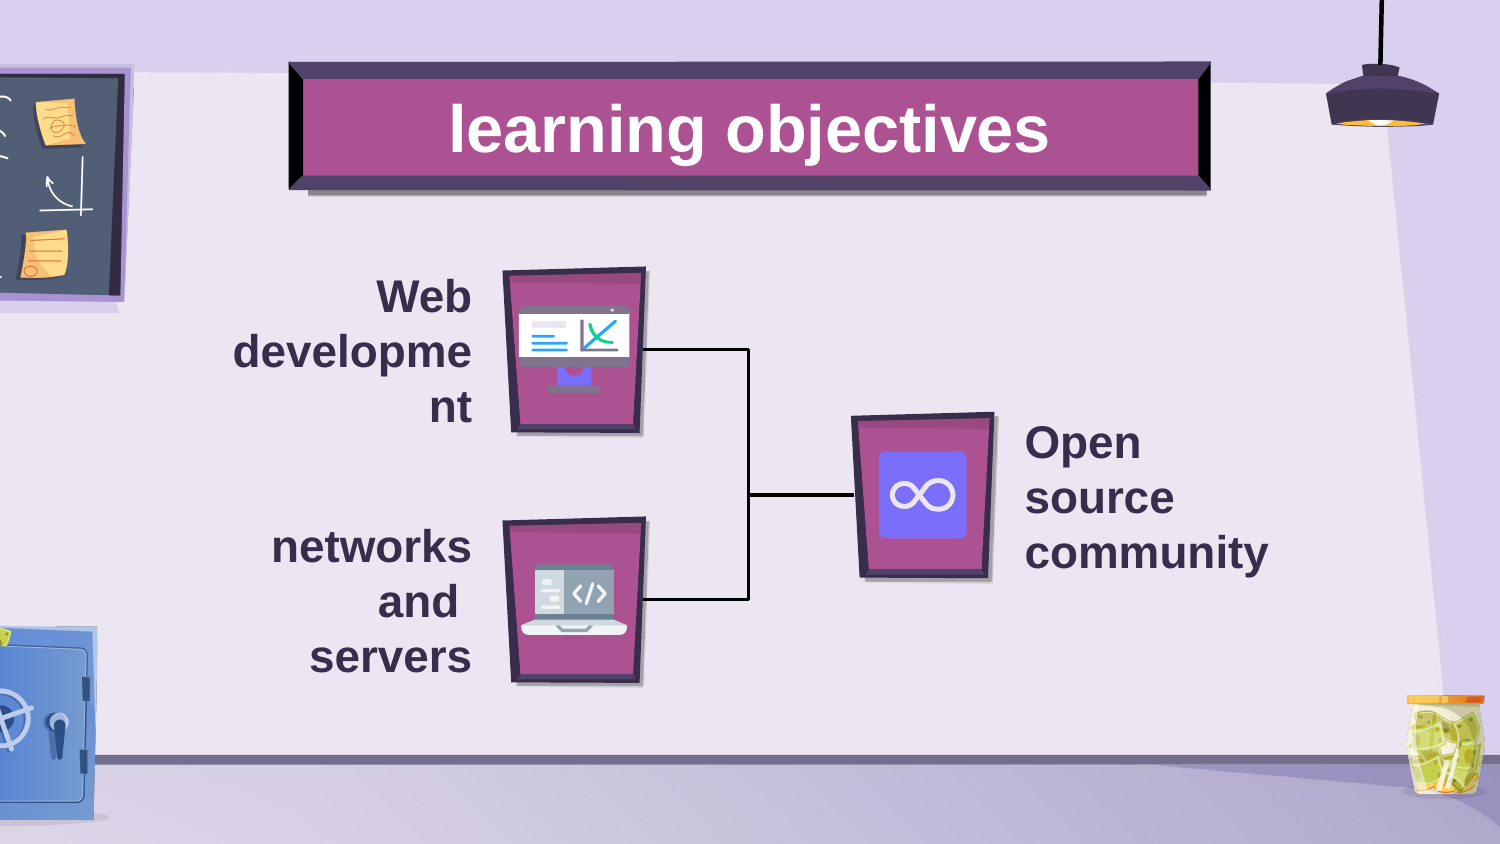

learning objectives

Web development

Open source community

networks and  servers